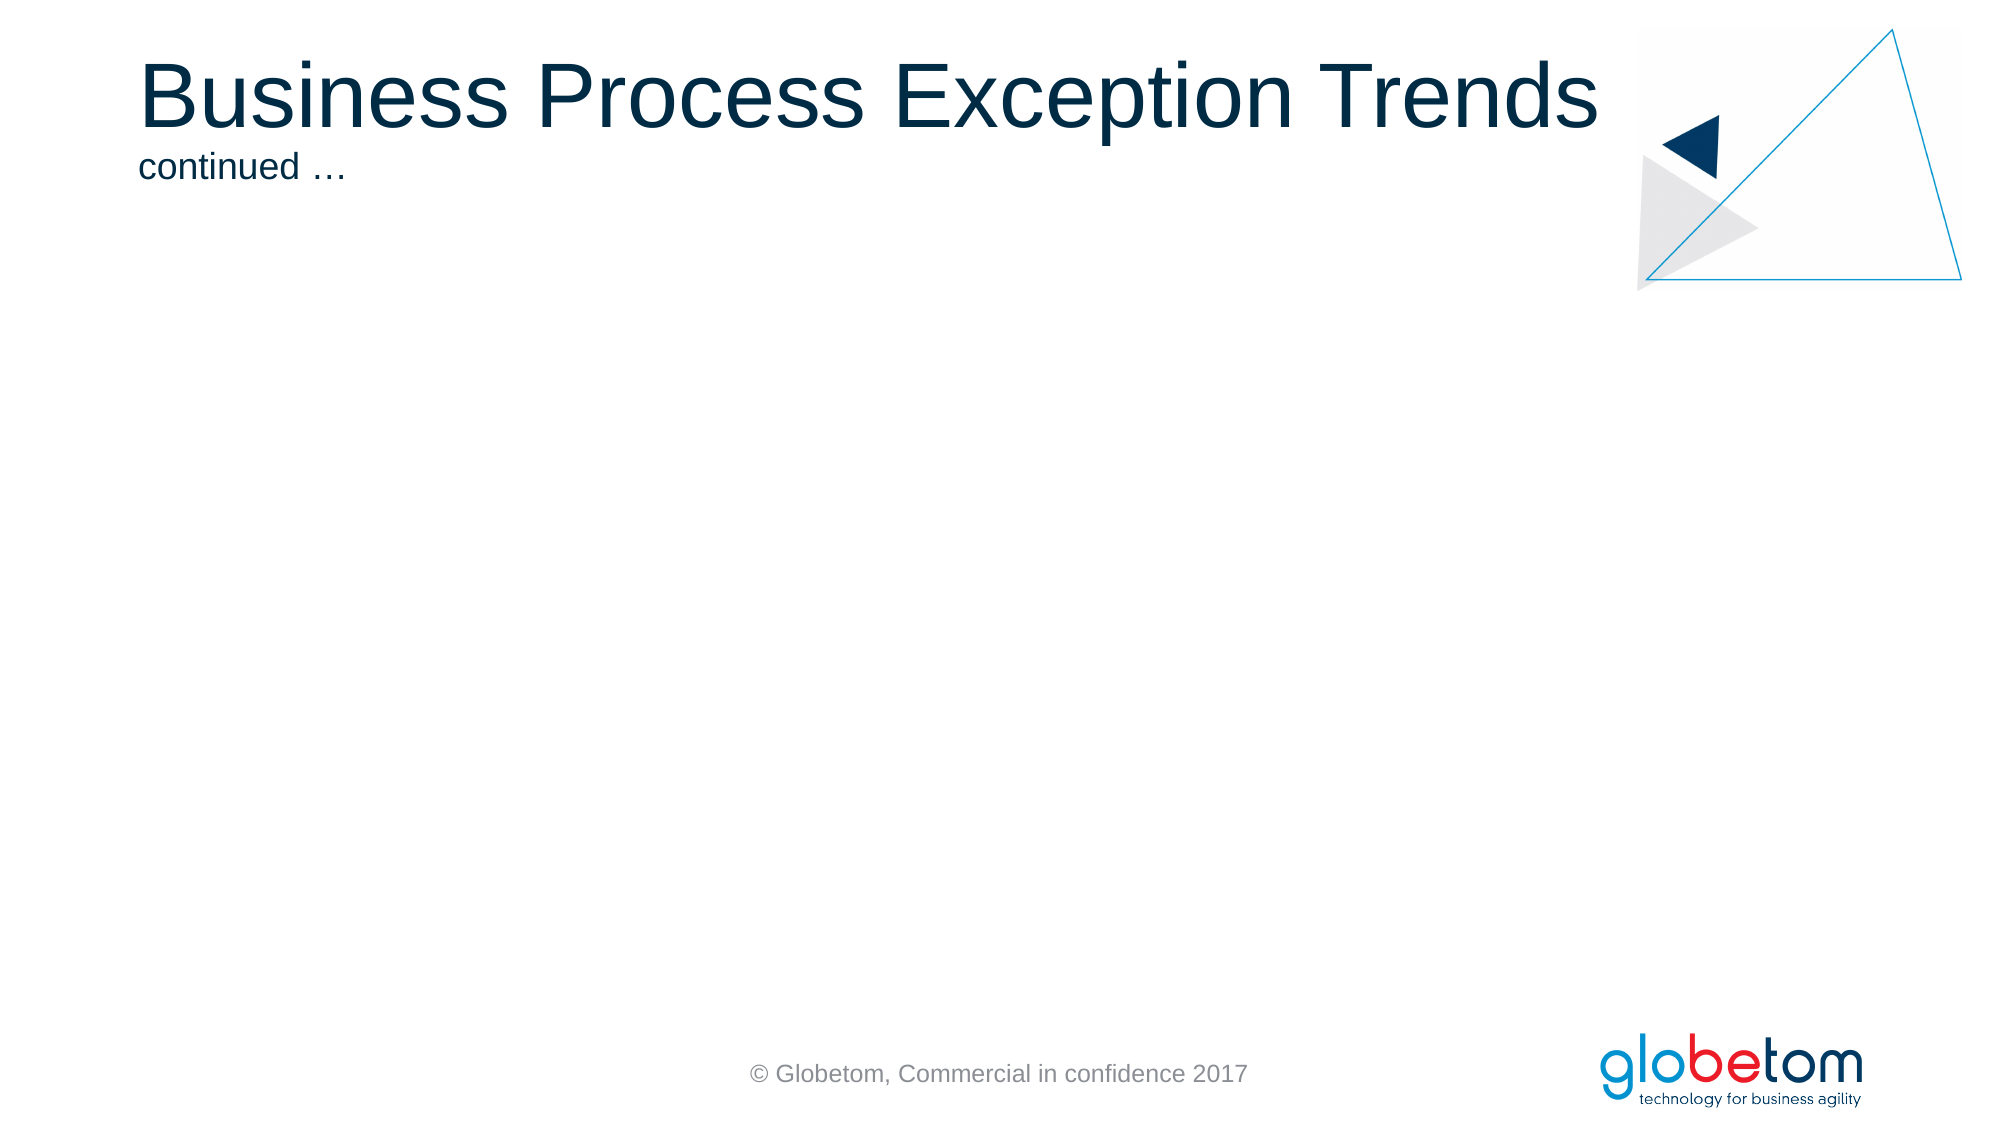

# Business Process Exception Trends continued …
© Globetom, Commercial in confidence 2017